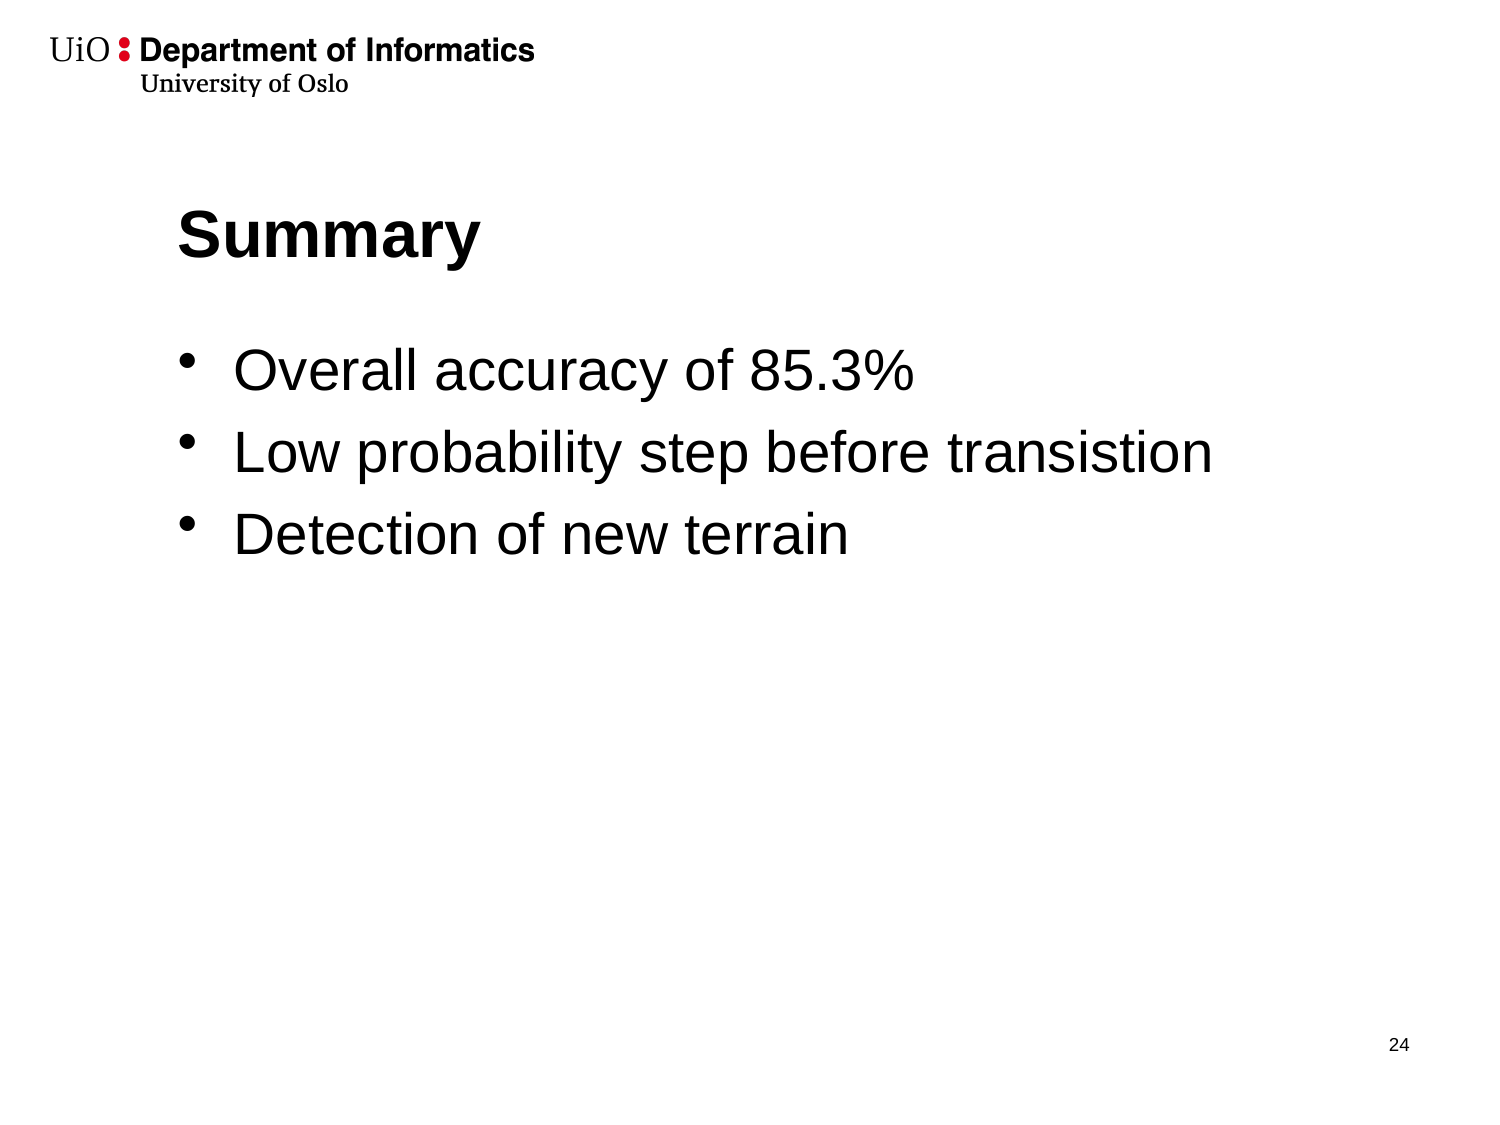

# Summary
Overall accuracy of 85.3%
Low probability step before transistion
Detection of new terrain

24